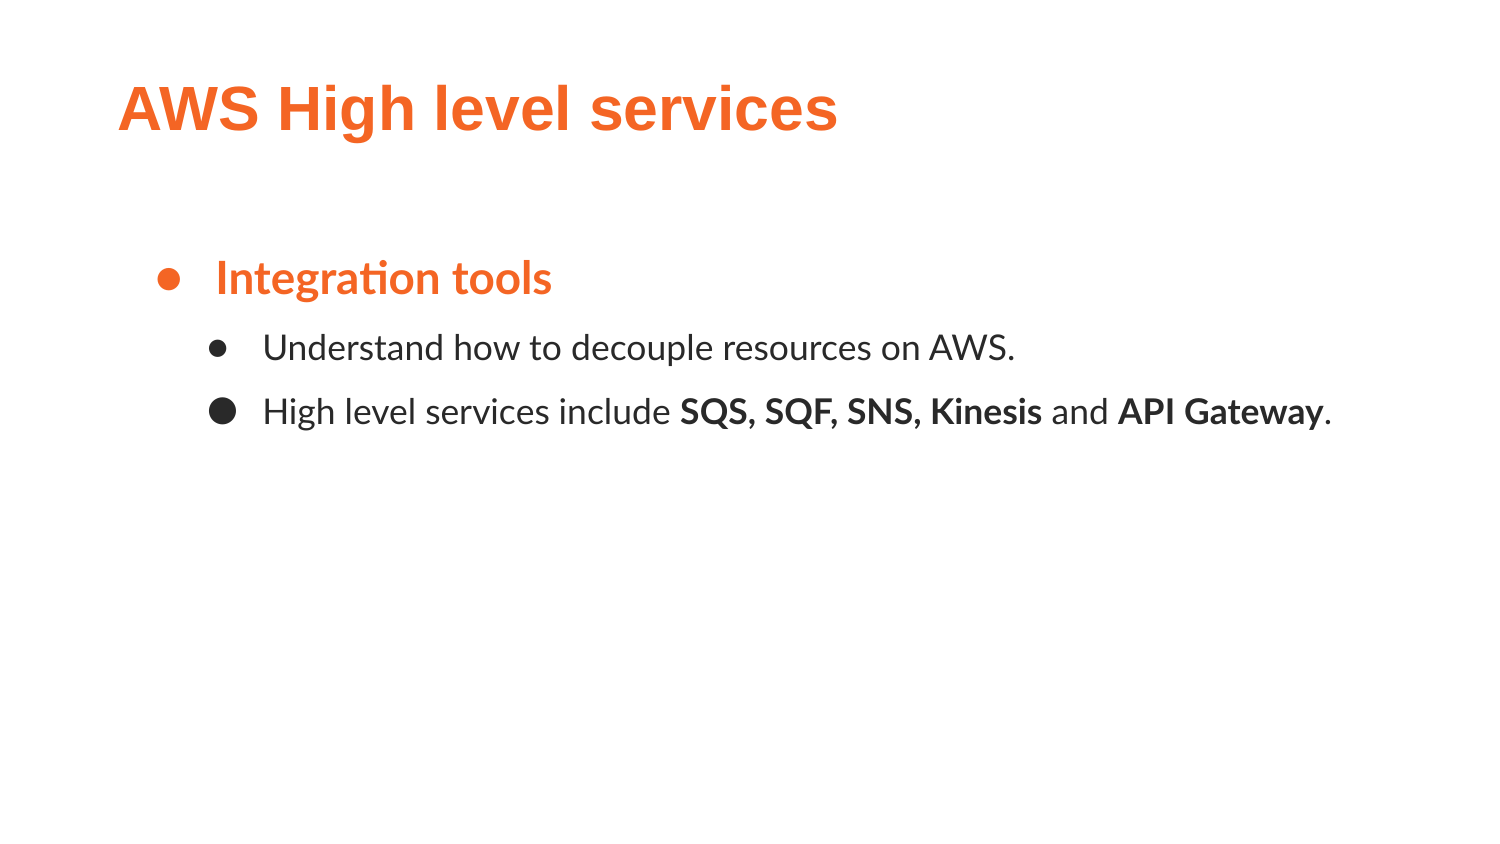

AWS High level services
Integration tools
Understand how to decouple resources on AWS.
High level services include SQS, SQF, SNS, Kinesis and API Gateway.